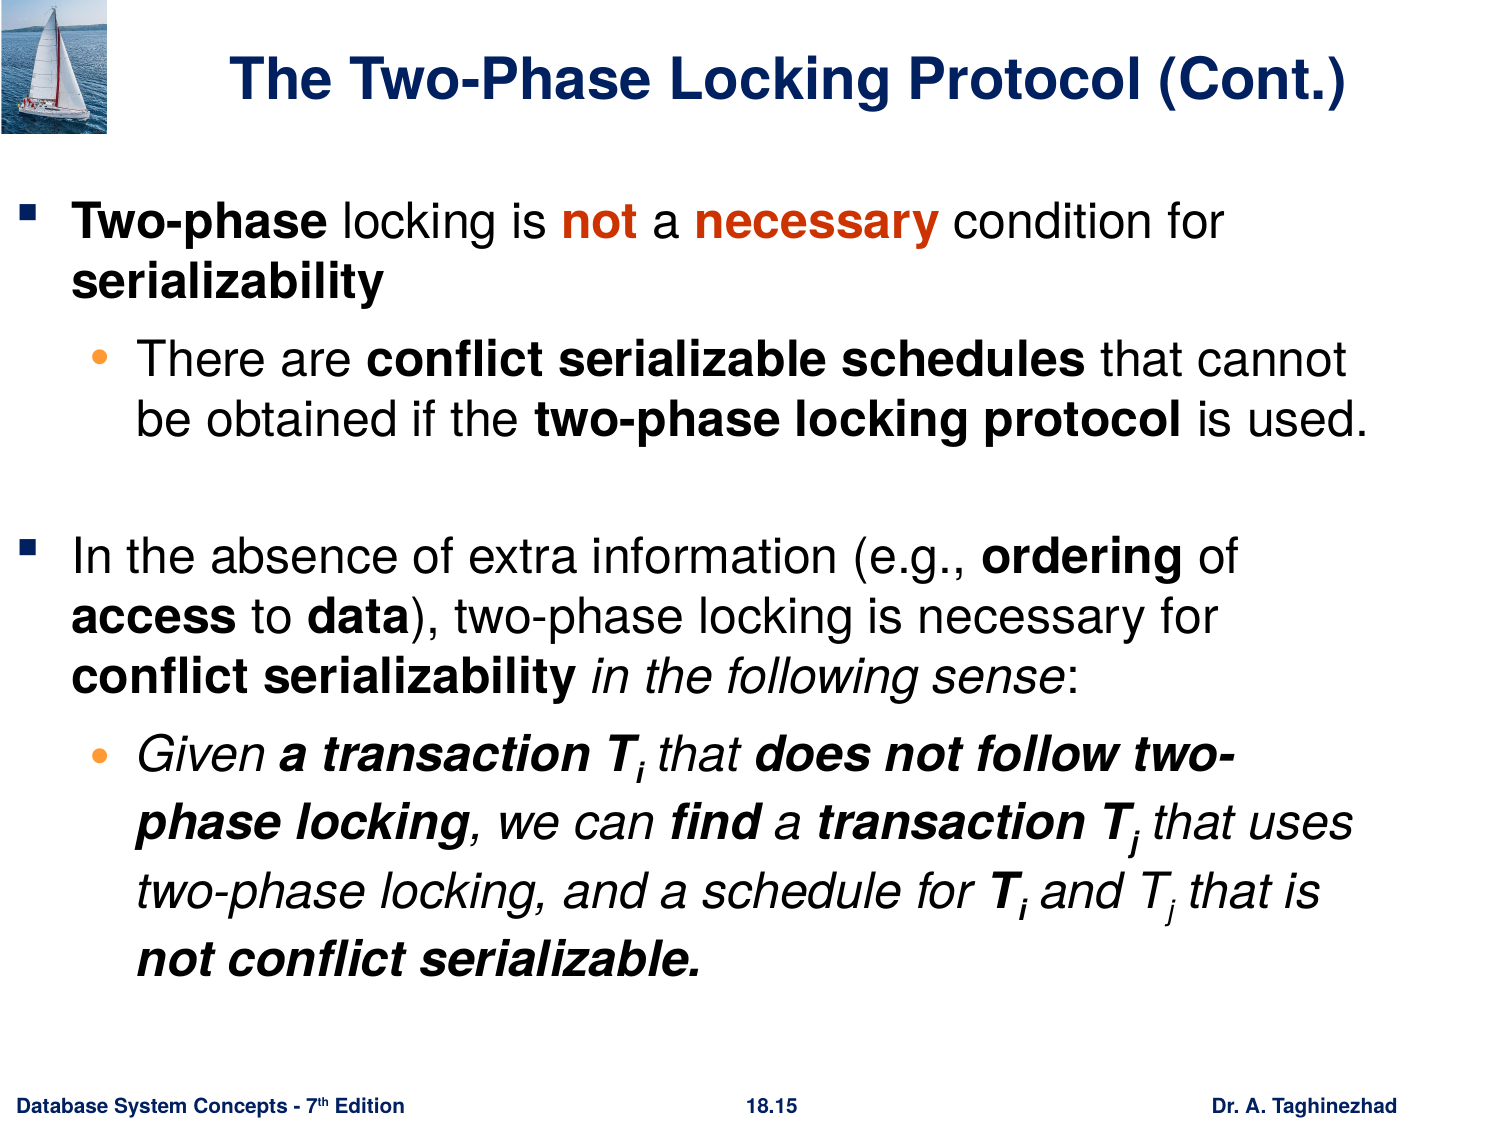

# The Two-Phase Locking Protocol (Cont.)
Two-phase locking is not a necessary condition for serializability
There are conflict serializable schedules that cannot be obtained if the two-phase locking protocol is used.
In the absence of extra information (e.g., ordering of  access to data), two-phase locking is necessary for conflict serializability in the following sense:
Given a transaction Ti that does not follow two-phase locking, we can find a transaction Tj that uses two-phase locking, and a schedule for Ti and Tj that is not conflict serializable.